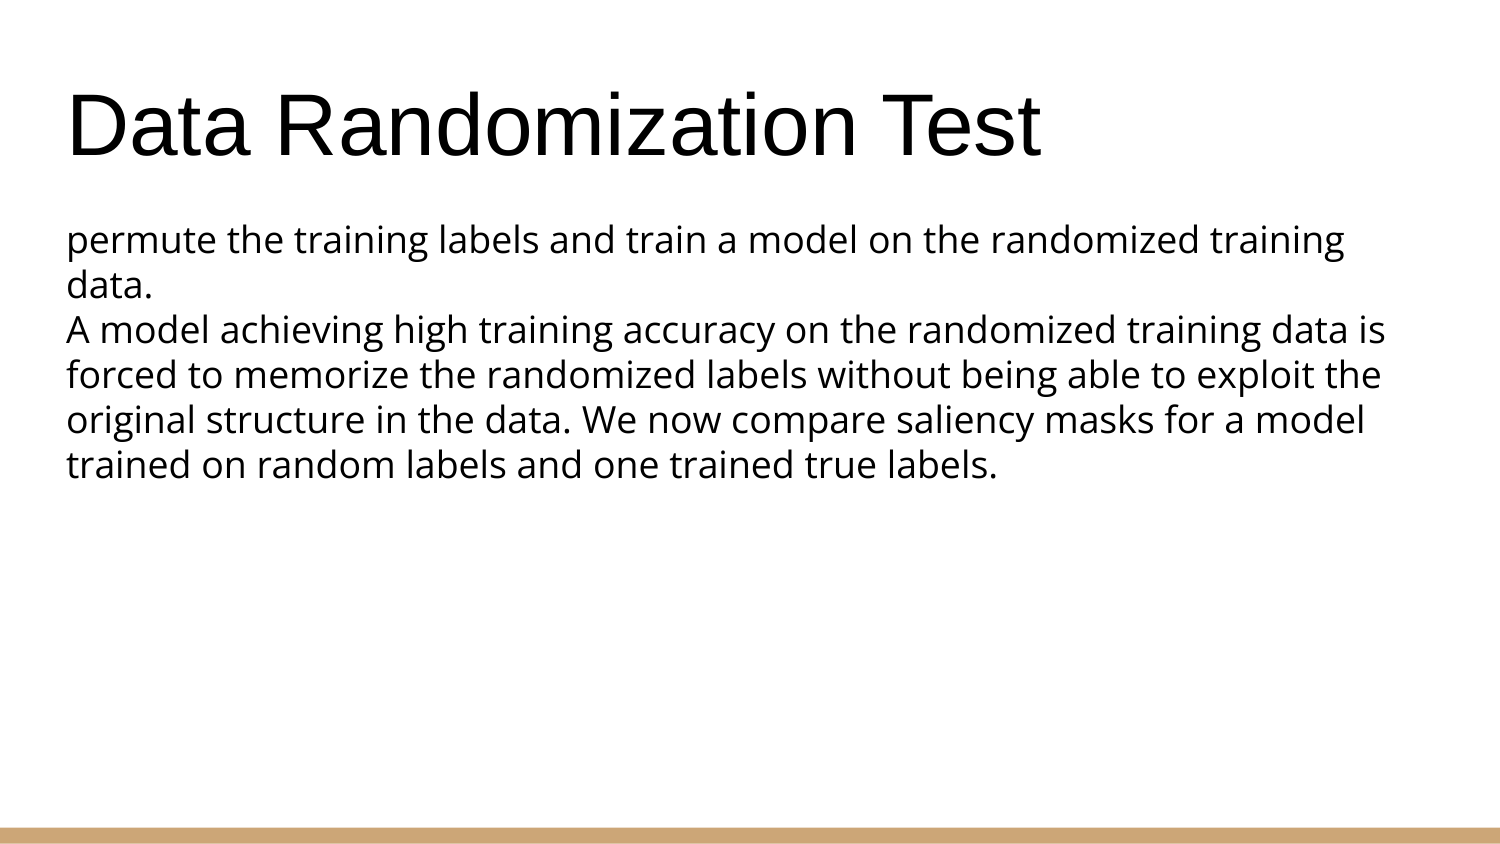

# Data Randomization Test
permute the training labels and train a model on the randomized training data.
A model achieving high training accuracy on the randomized training data is forced to memorize the randomized labels without being able to exploit the original structure in the data. We now compare saliency masks for a model trained on random labels and one trained true labels.